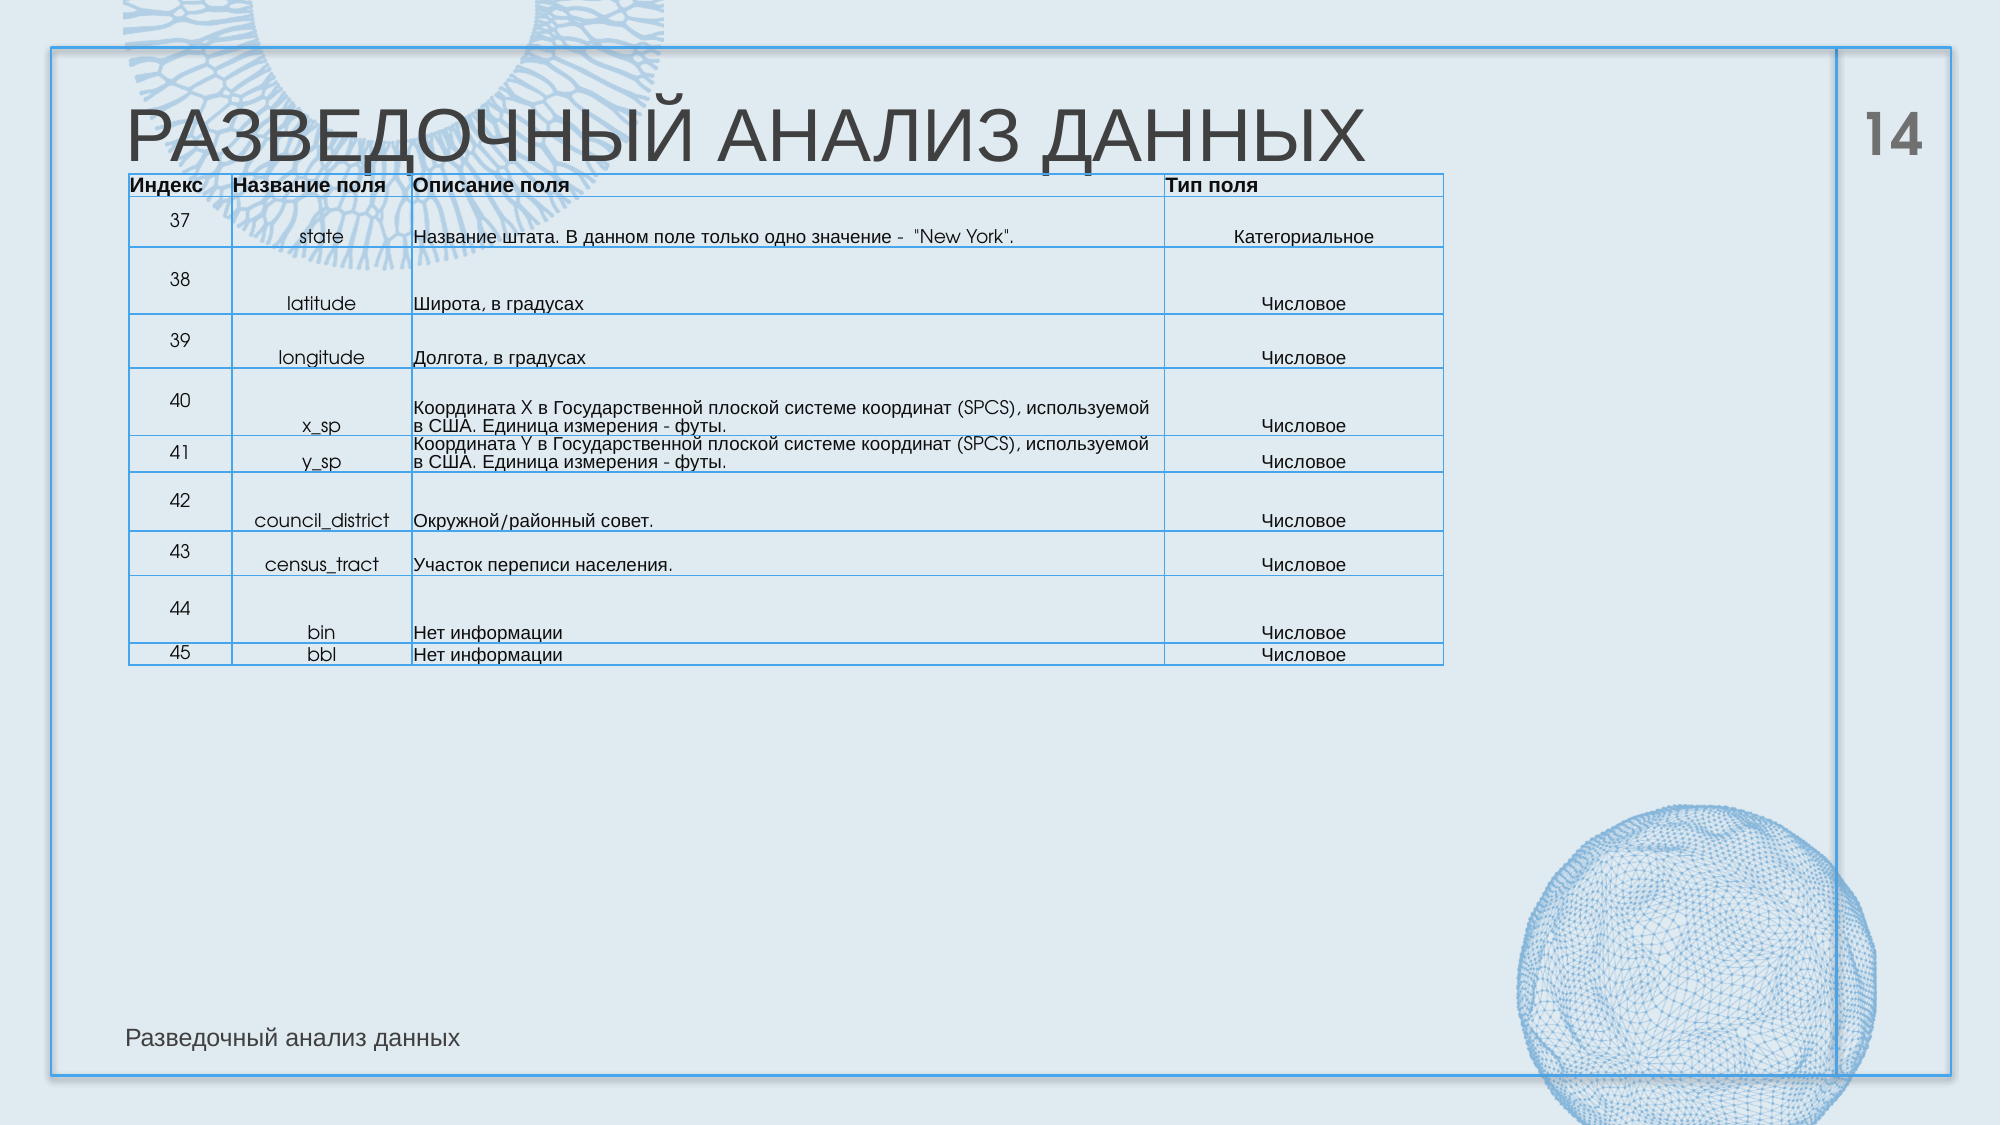

# Разведочный анализ данных
14
| Индекс | Название поля | Описание поля | Тип поля |
| --- | --- | --- | --- |
| 37 | state | Название штата. В данном поле только одно значение - "New York". | Категориальное |
| 38 | latitude | Широта, в градусах | Числовое |
| 39 | longitude | Долгота, в градусах | Числовое |
| 40 | x\_sp | Координата X в Государственной плоской системе координат (SPCS), используемой в США. Единица измерения - футы. | Числовое |
| 41 | y\_sp | Координата Y в Государственной плоской системе координат (SPCS), используемой в США. Единица измерения - футы. | Числовое |
| 42 | council\_district | Окружной/районный совет. | Числовое |
| 43 | census\_tract | Участок переписи населения. | Числовое |
| 44 | bin | Нет информации | Числовое |
| 45 | bbl | Нет информации | Числовое |
Разведочный анализ данных